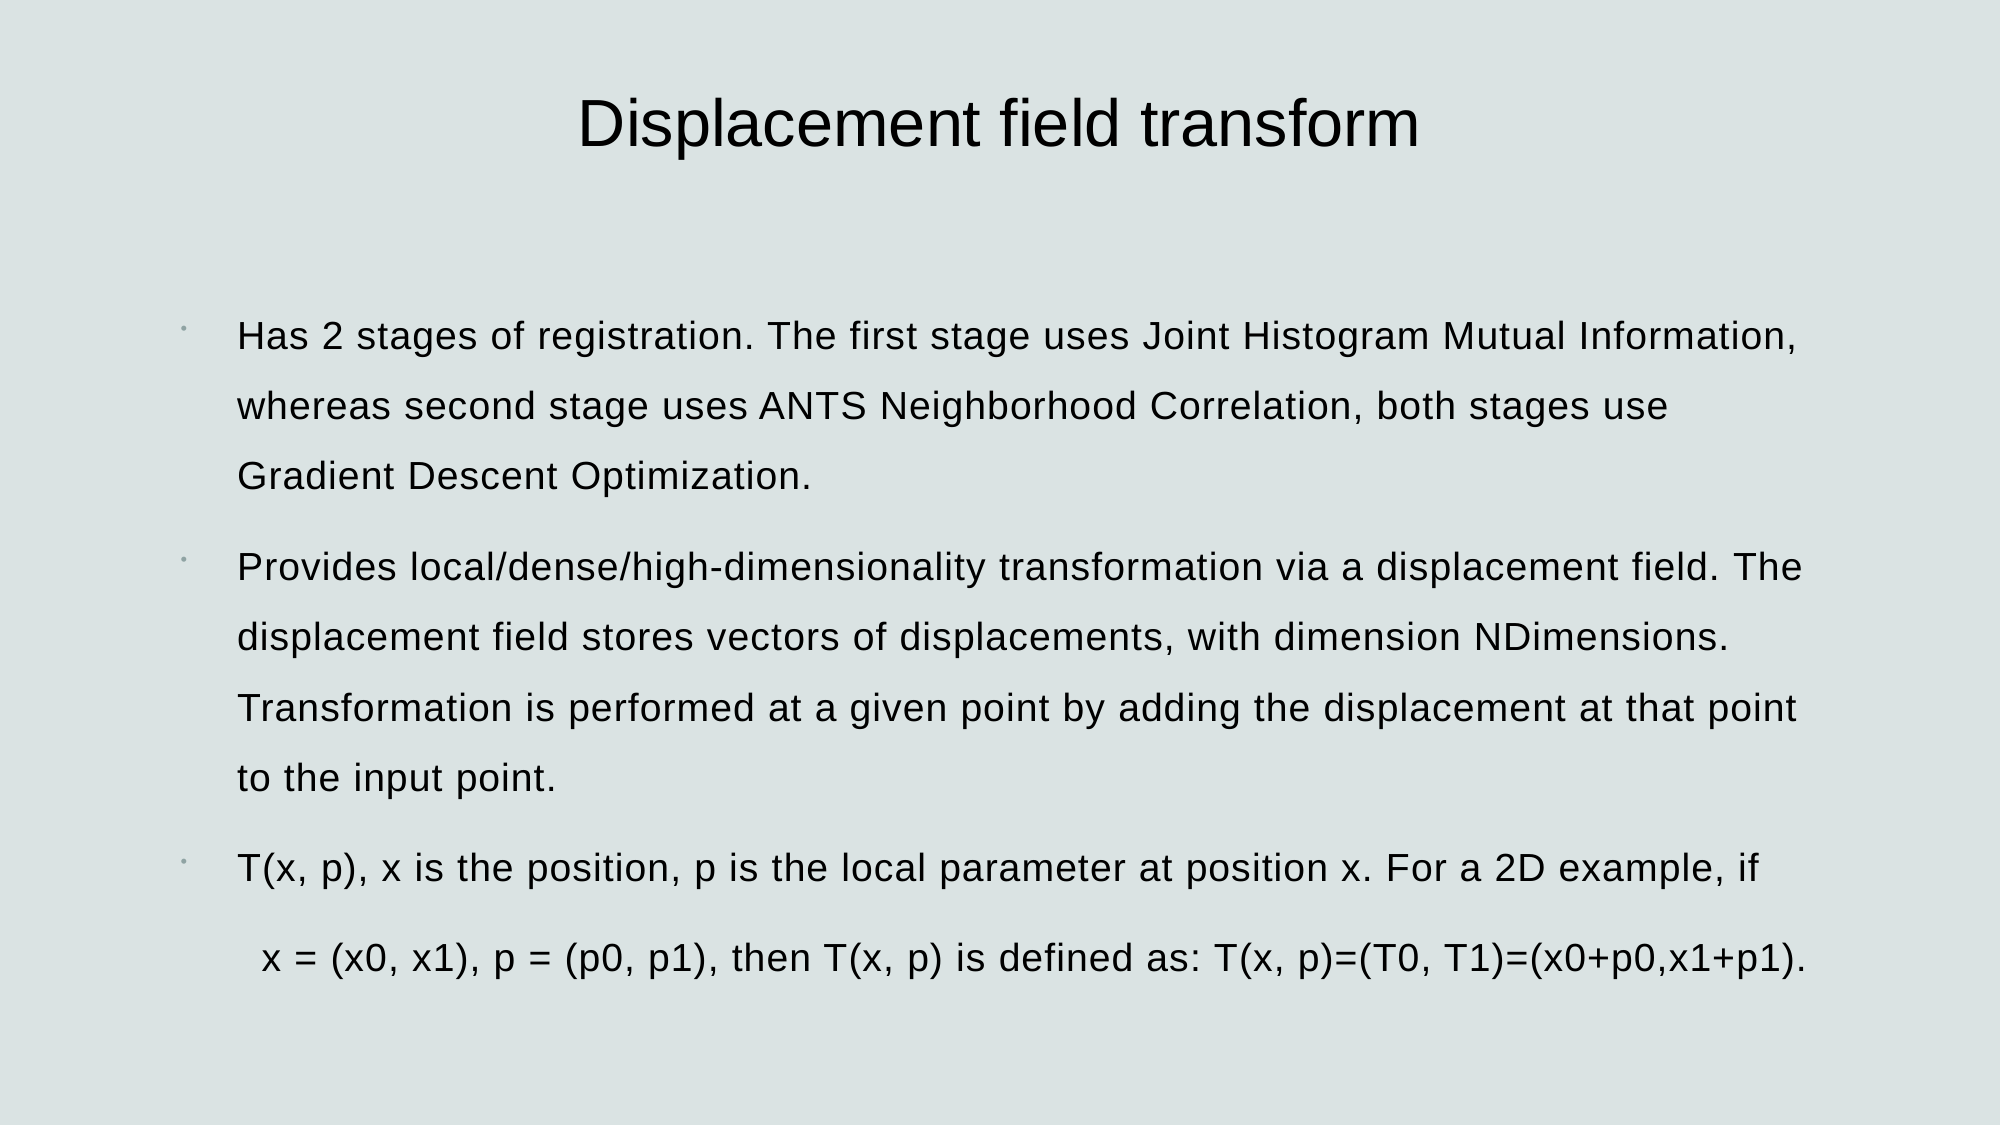

# Displacement field transform

Has 2 stages of registration. The first stage uses Joint Histogram Mutual Information, whereas second stage uses ANTS Neighborhood Correlation, both stages use Gradient Descent Optimization.
Provides local/dense/high-dimensionality transformation via a displacement field. The displacement field stores vectors of displacements, with dimension NDimensions. Transformation is performed at a given point by adding the displacement at that point to the input point.
T(x, p), x is the position, p is the local parameter at position x. For a 2D example, if
       x = (x0, x1), p = (p0, p1), then T(x, p) is defined as: T(x, p)=(T0, T1)=(x0+p0,x1+p1).